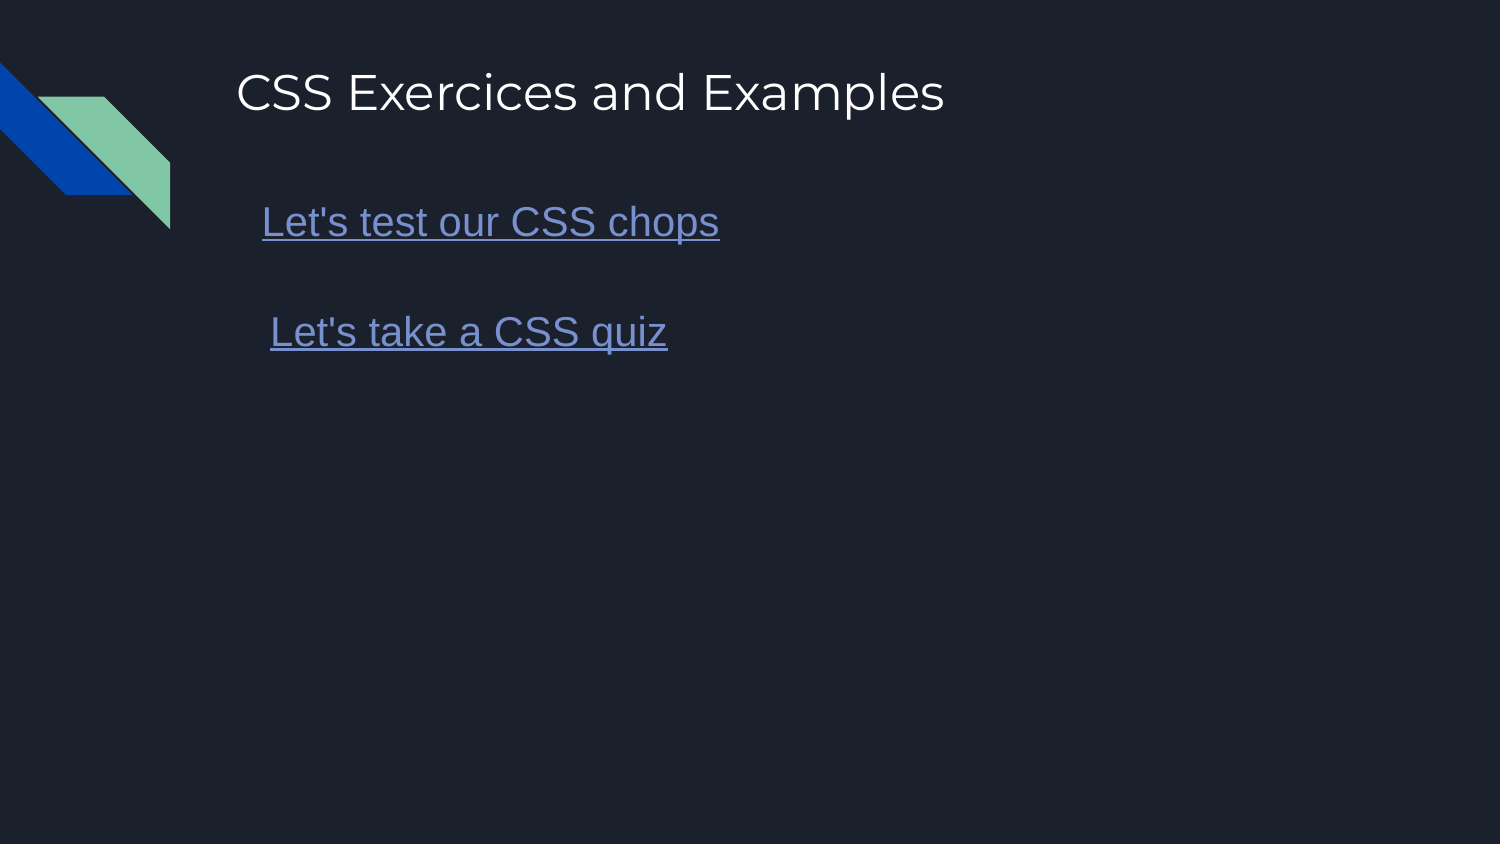

# CSS Exercices and Examples
Let's test our CSS chops
Let's take a CSS quiz